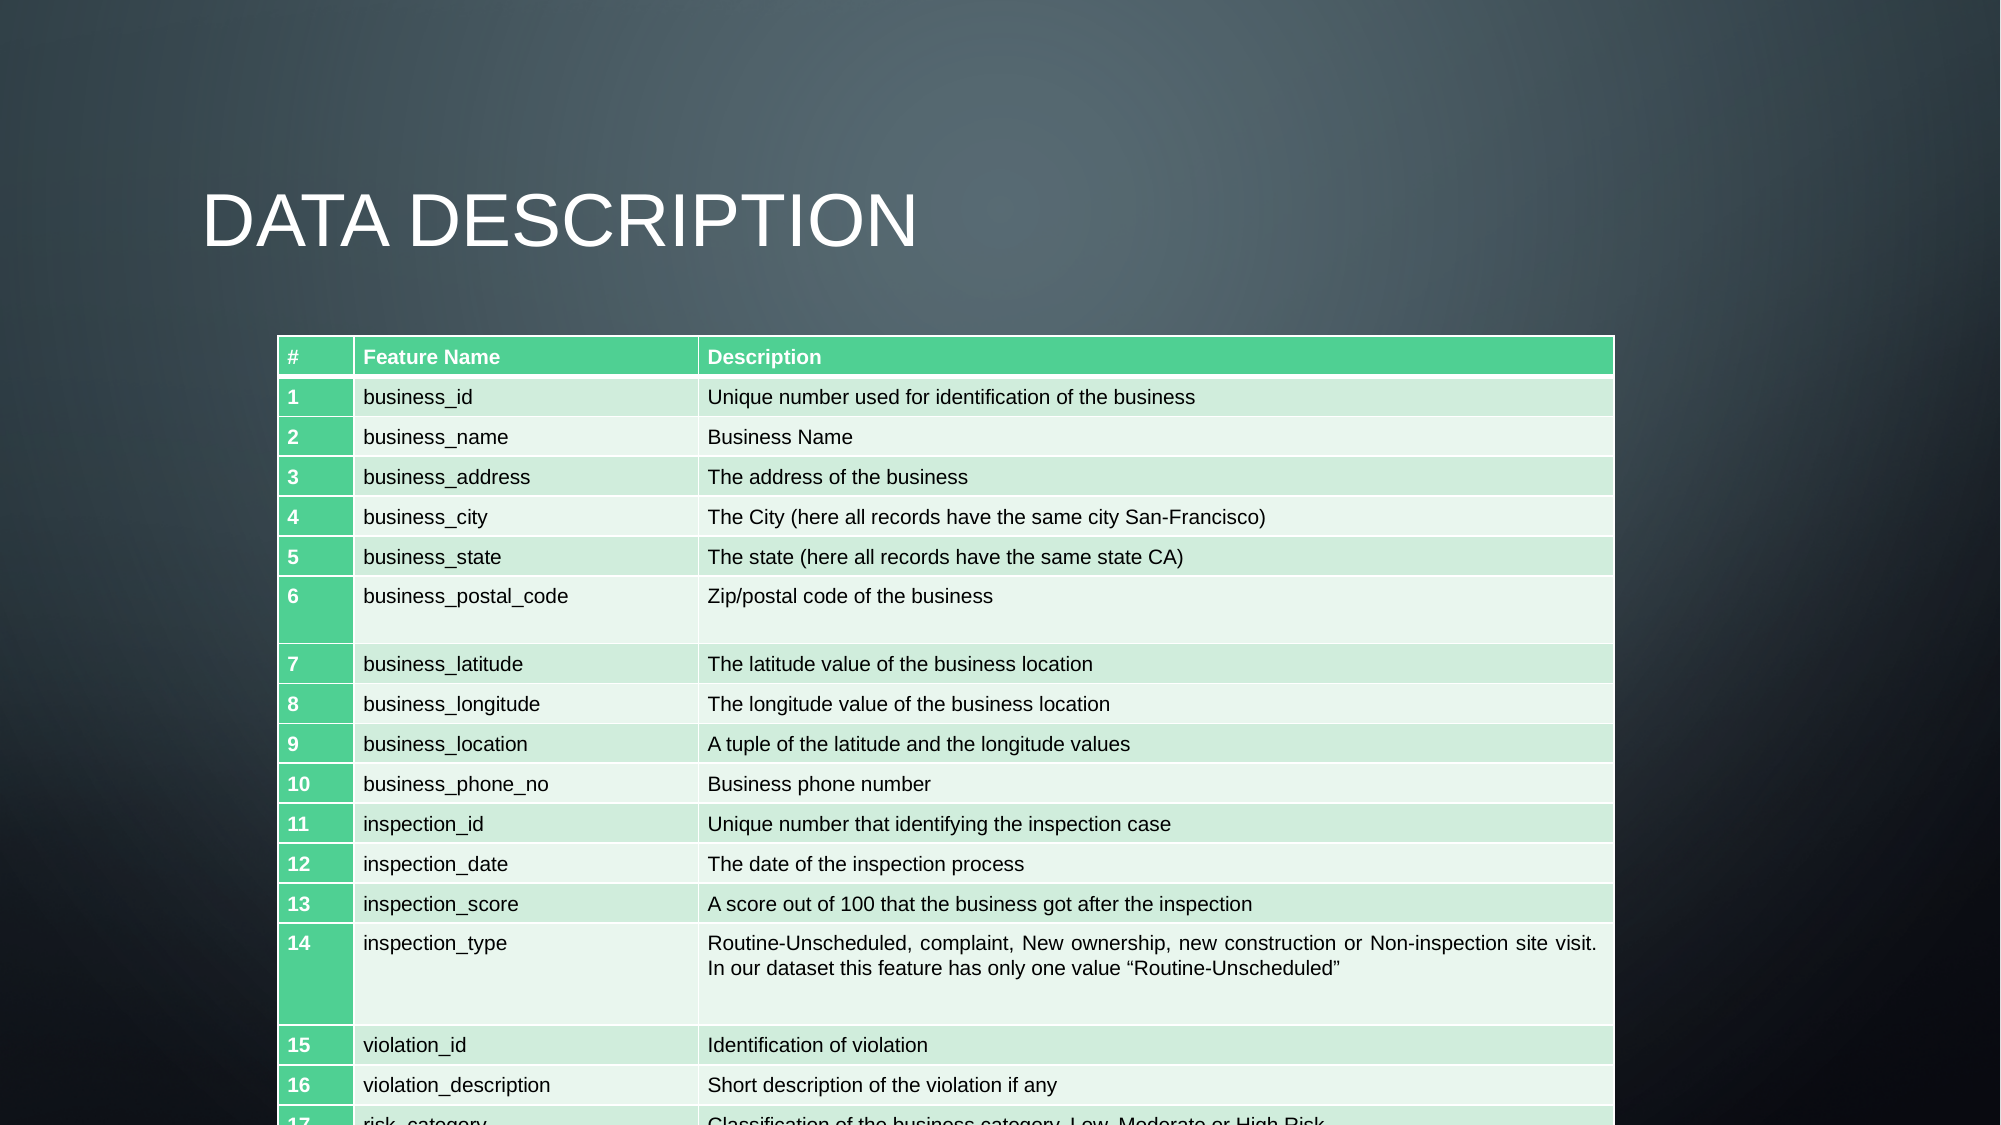

Data Description
| # | Feature Name | Description |
| --- | --- | --- |
| 1 | business\_id | Unique number used for identification of the business |
| 2 | business\_name | Business Name |
| 3 | business\_address | The address of the business |
| 4 | business\_city | The City (here all records have the same city San-Francisco) |
| 5 | business\_state | The state (here all records have the same state CA) |
| 6 | business\_postal\_code | Zip/postal code of the business |
| 7 | business\_latitude | The latitude value of the business location |
| 8 | business\_longitude | The longitude value of the business location |
| 9 | business\_location | A tuple of the latitude and the longitude values |
| 10 | business\_phone\_no | Business phone number |
| 11 | inspection\_id | Unique number that identifying the inspection case |
| 12 | inspection\_date | The date of the inspection process |
| 13 | inspection\_score | A score out of 100 that the business got after the inspection |
| 14 | inspection\_type | Routine-Unscheduled, complaint, New ownership, new construction or Non-inspection site visit. In our dataset this feature has only one value “Routine-Unscheduled” |
| 15 | violation\_id | Identification of violation |
| 16 | violation\_description | Short description of the violation if any |
| 17 | risk\_category | Classification of the business category, Low, Moderate or High Risk |